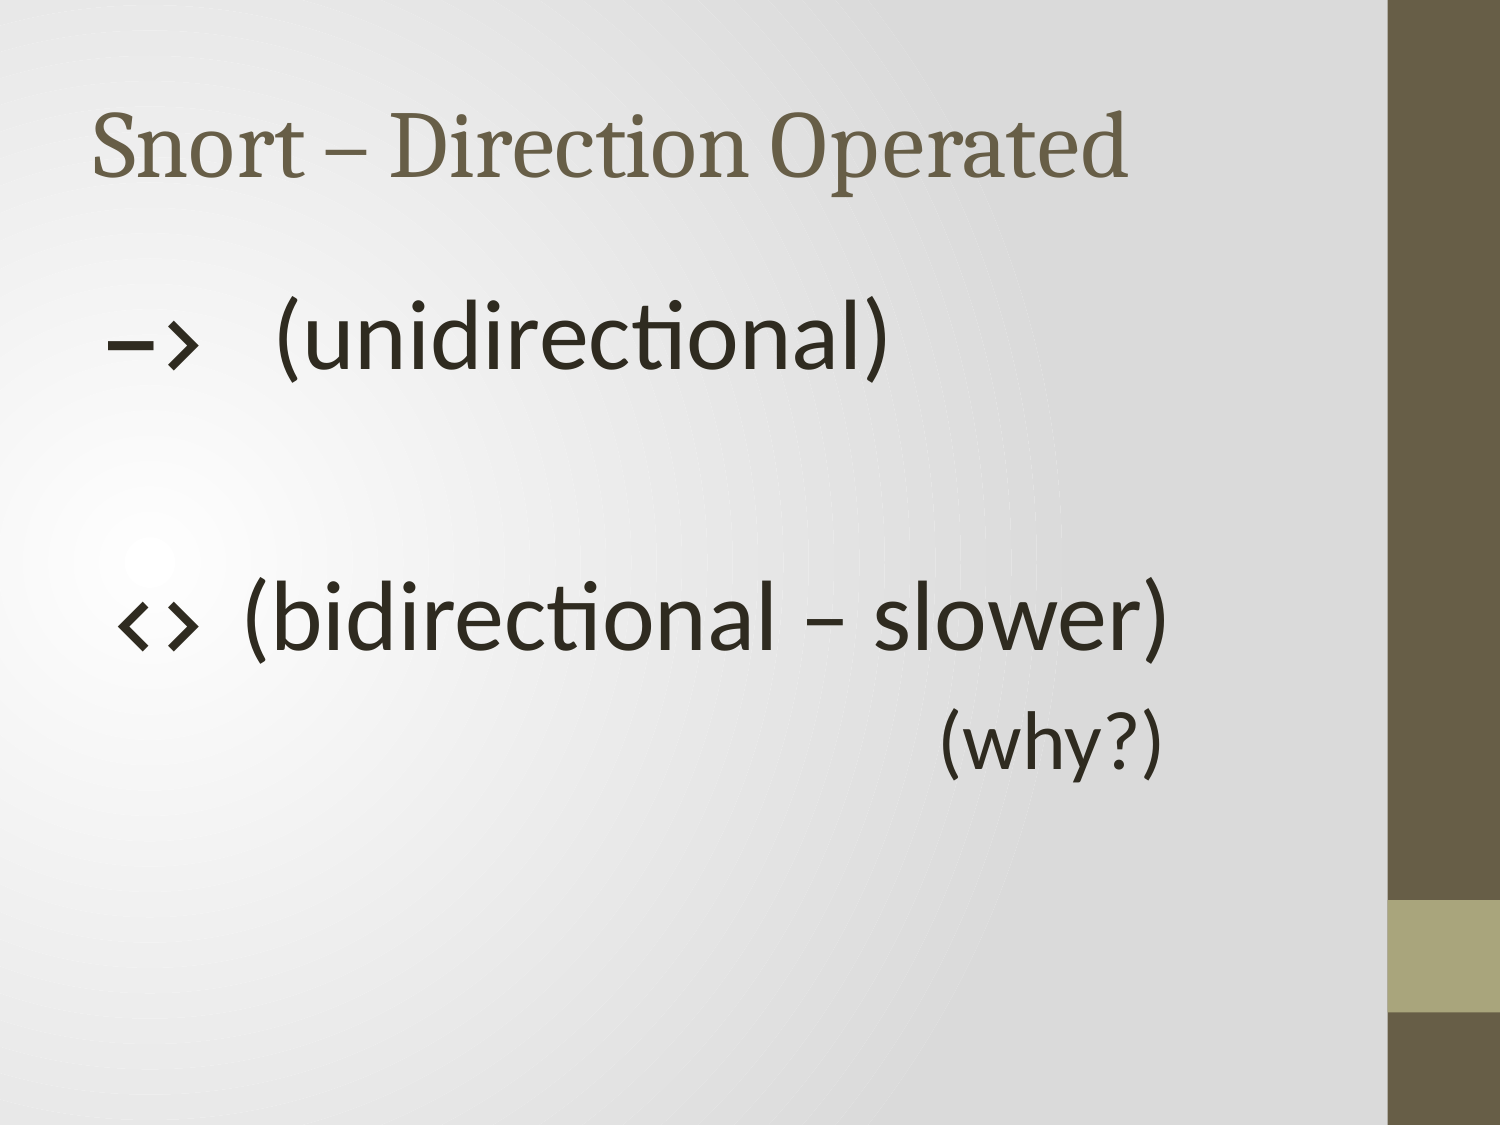

# Snort – Direction Operated
-> (unidirectional)

<> (bidirectional – slower)
				(why?)